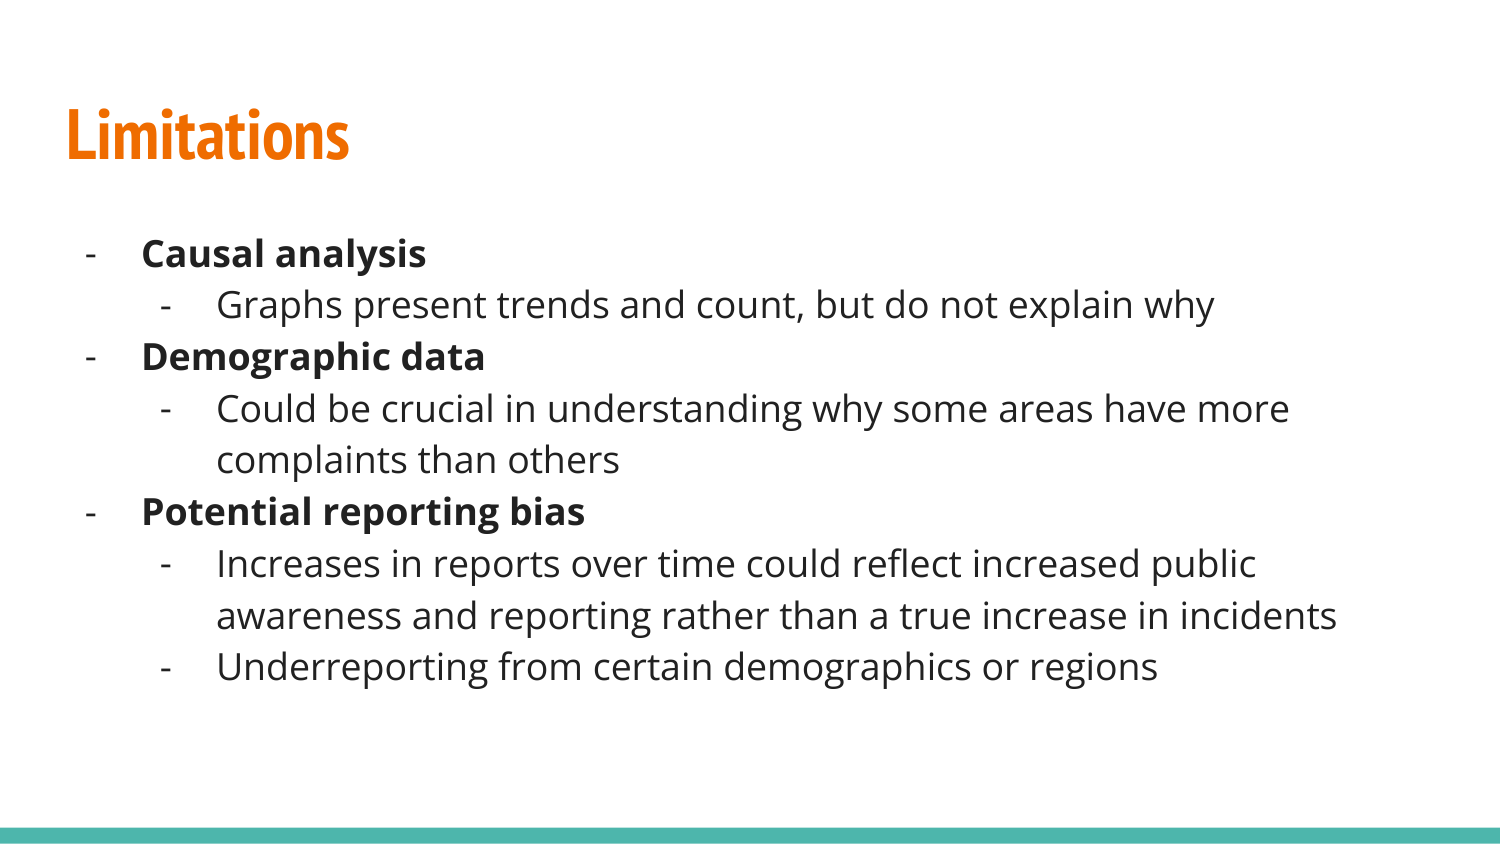

# Limitations
Causal analysis
Graphs present trends and count, but do not explain why
Demographic data
Could be crucial in understanding why some areas have more complaints than others
Potential reporting bias
Increases in reports over time could reflect increased public awareness and reporting rather than a true increase in incidents
Underreporting from certain demographics or regions